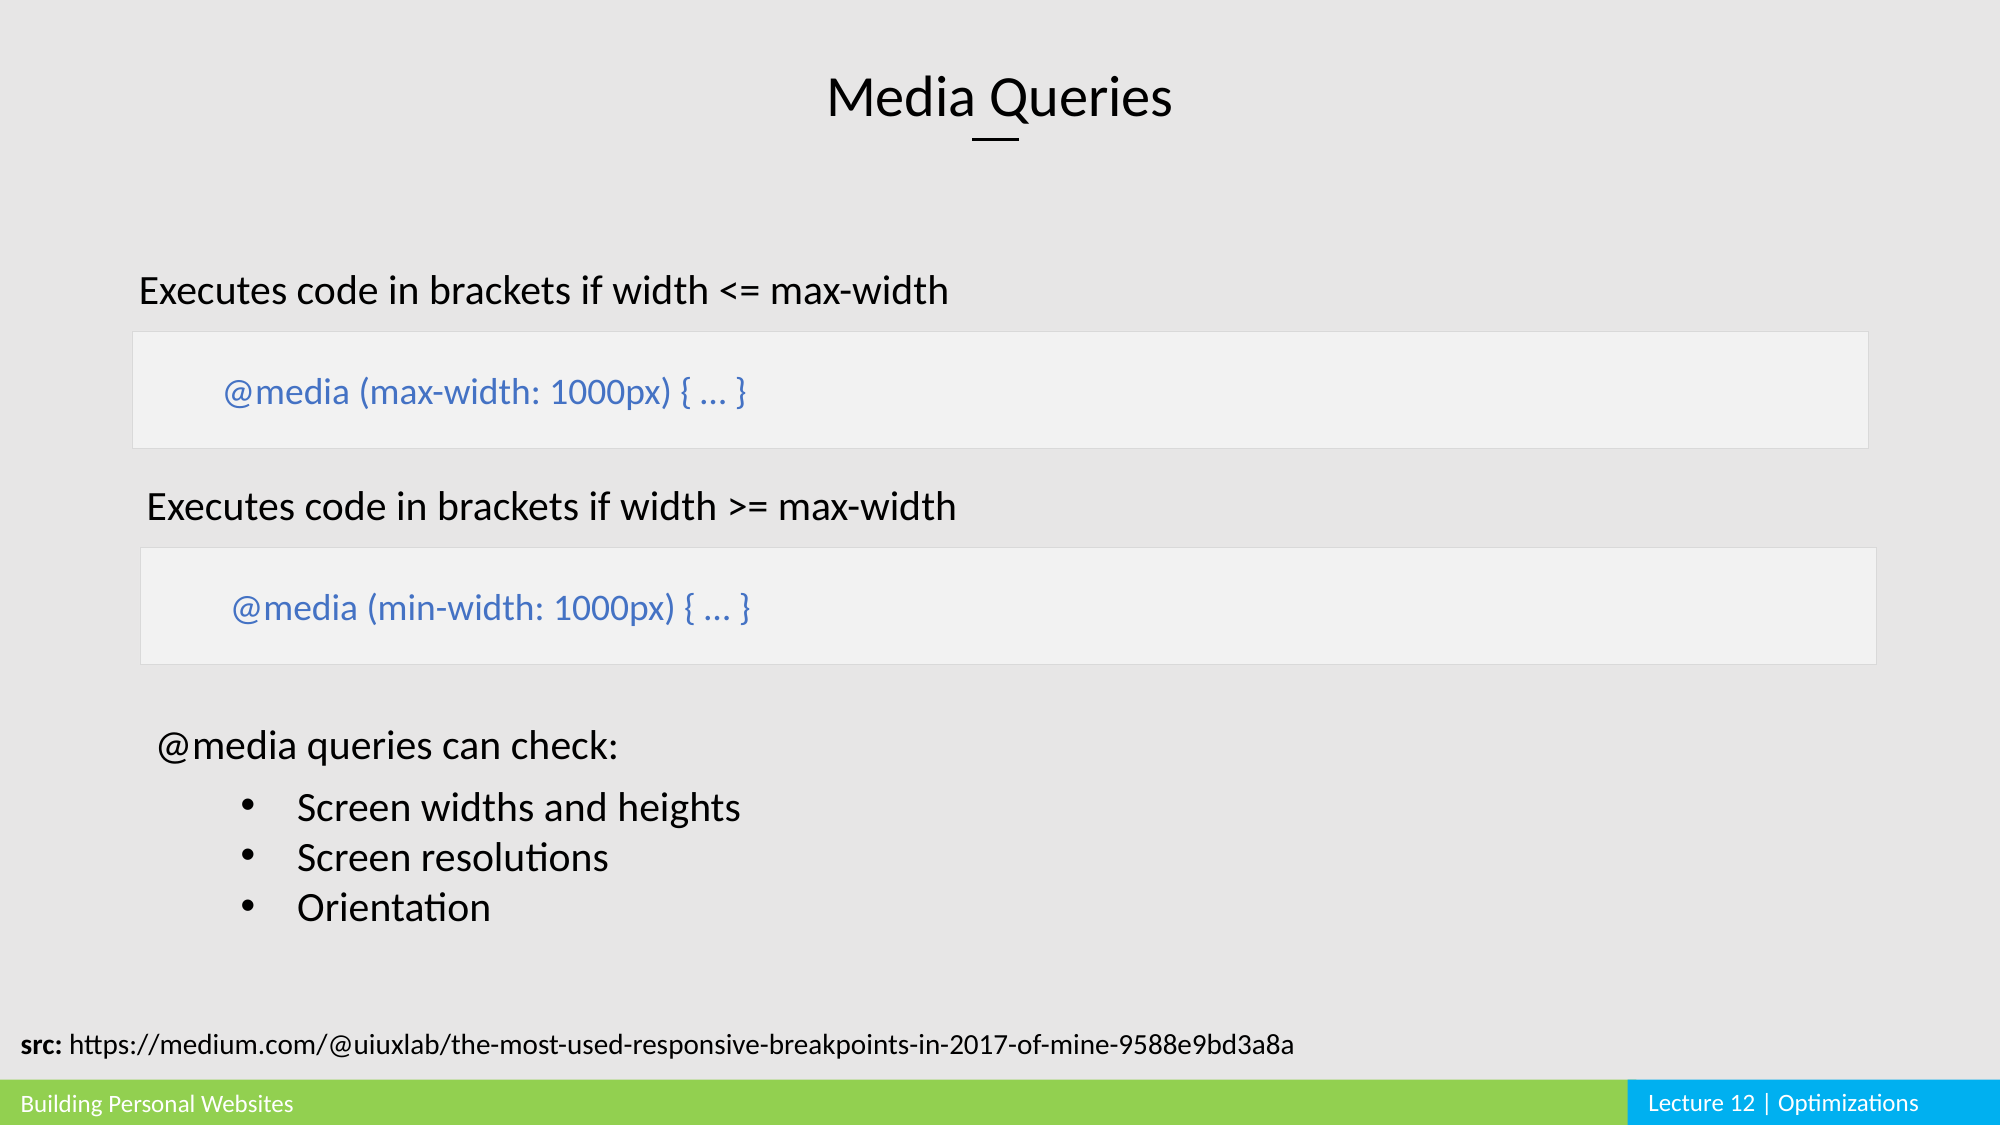

Media Queries
Executes code in brackets if width <= max-width
@media (max-width: 1000px) { … }
Executes code in brackets if width >= max-width
@media (min-width: 1000px) { … }
@media queries can check:
Screen widths and heights
Screen resolutions
Orientation
src: https://medium.com/@uiuxlab/the-most-used-responsive-breakpoints-in-2017-of-mine-9588e9bd3a8a
Lecture 12 | Optimizations

Building Personal Websites